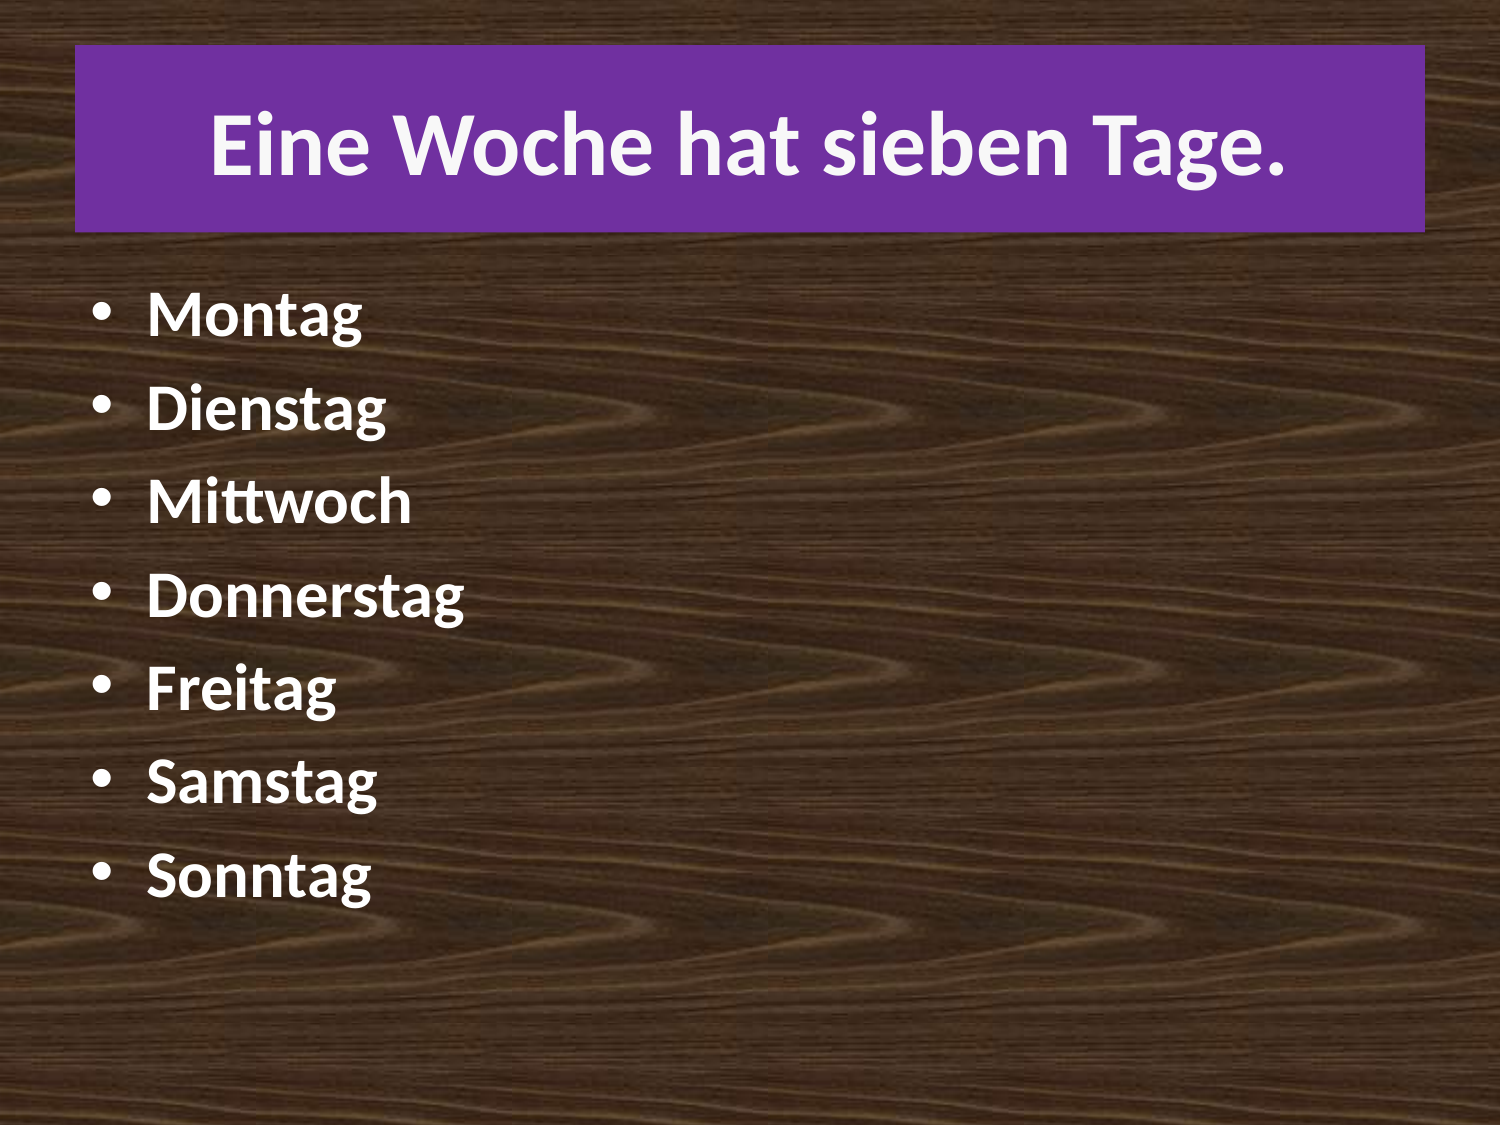

# Eine Woche hat sieben Tage.
Montag
Dienstag
Mittwoch
Donnerstag
Freitag
Samstag
Sonntag